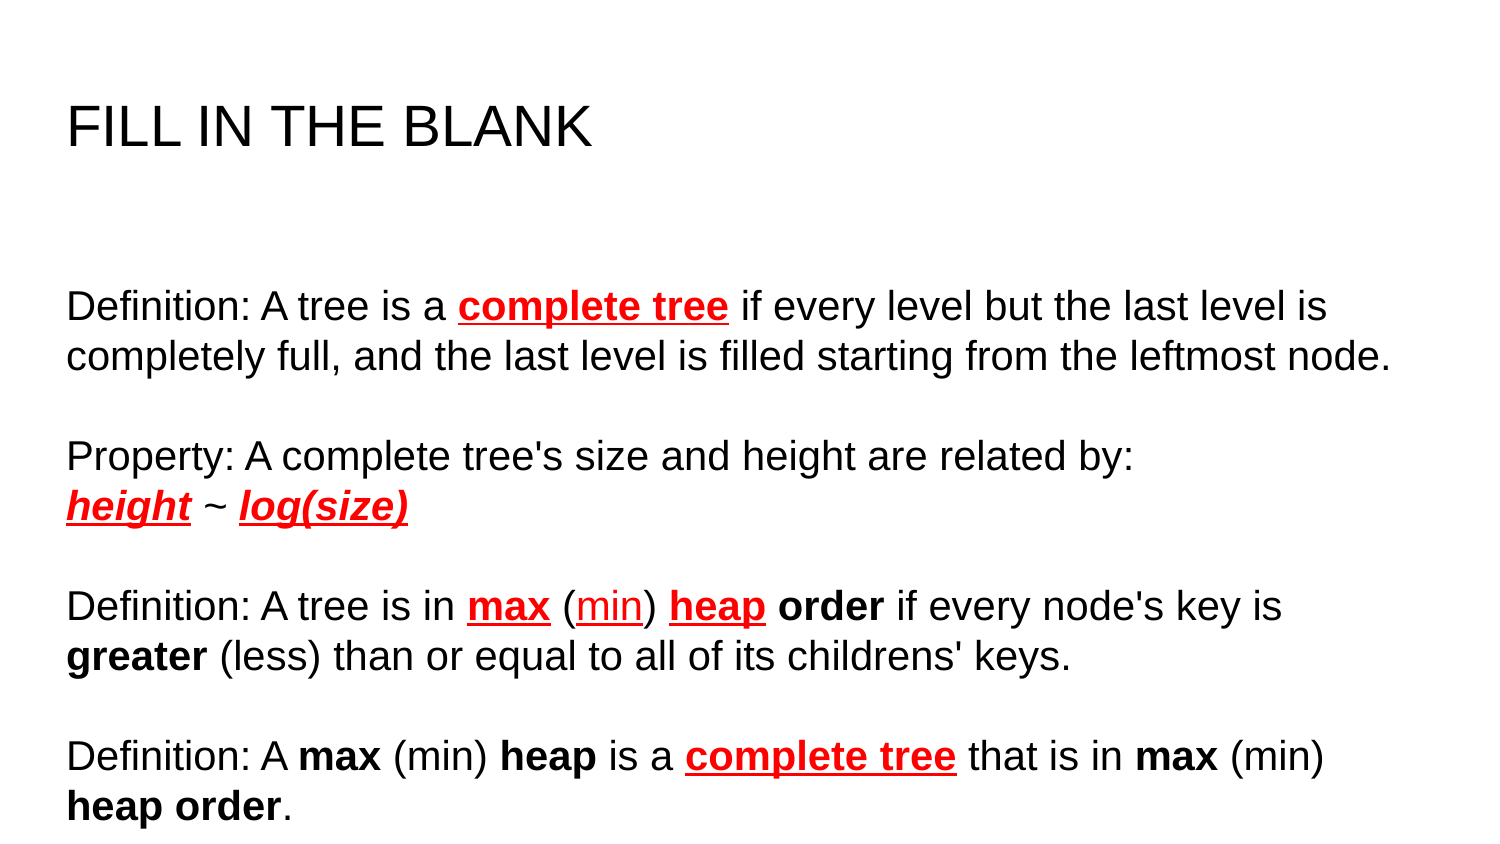

# FILL IN THE BLANK
Definition: A tree is a complete tree if every level but the last level is completely full, and the last level is filled starting from the leftmost node.

Property: A complete tree's size and height are related by:
height ~ log(size)

Definition: A tree is in max (min) heap order if every node's key is greater (less) than or equal to all of its childrens' keys.

Definition: A max (min) heap is a complete tree that is in max (min) heap order.